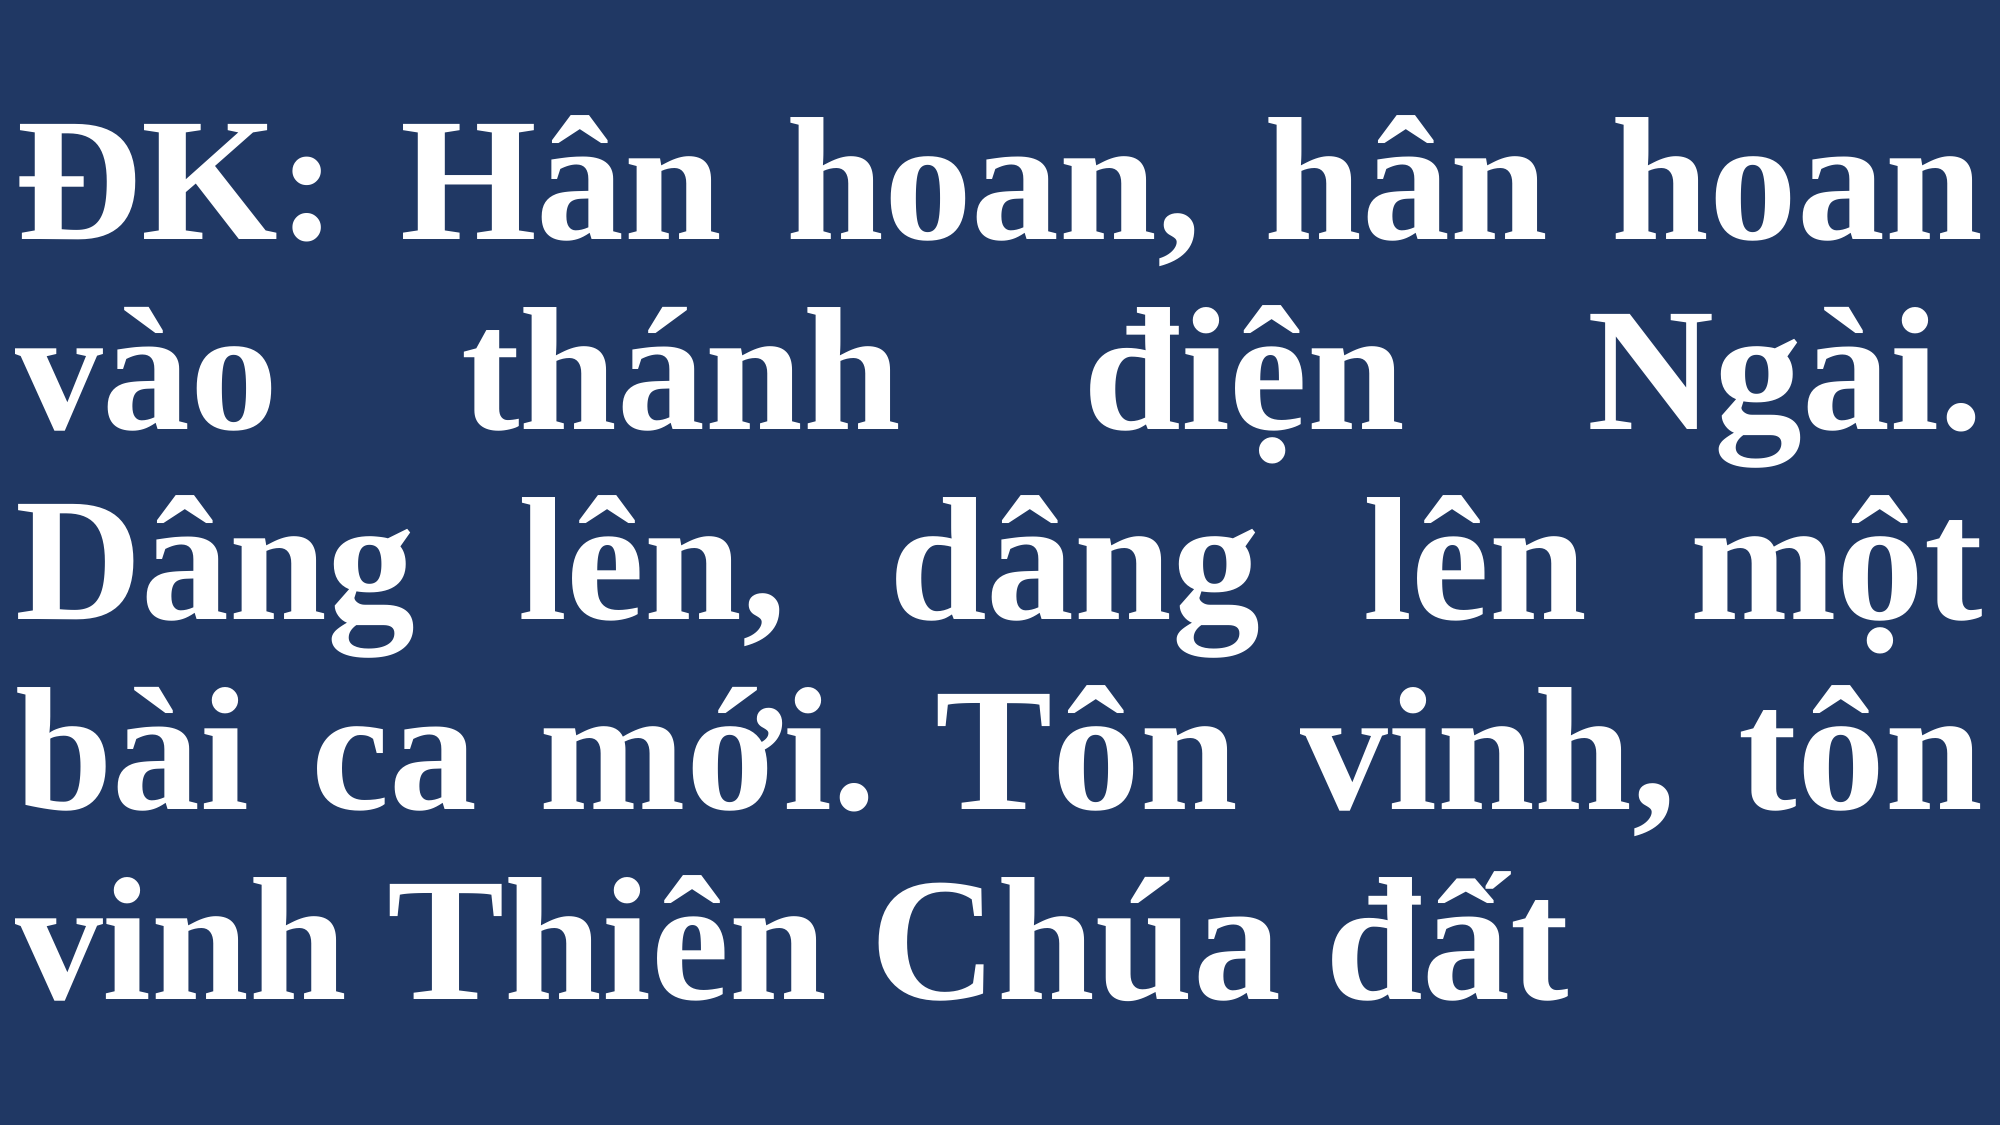

# ĐK: Hân hoan, hân hoan vào thánh điện Ngài. Dâng lên, dâng lên một bài ca mới. Tôn vinh, tôn vinh Thiên Chúa đất